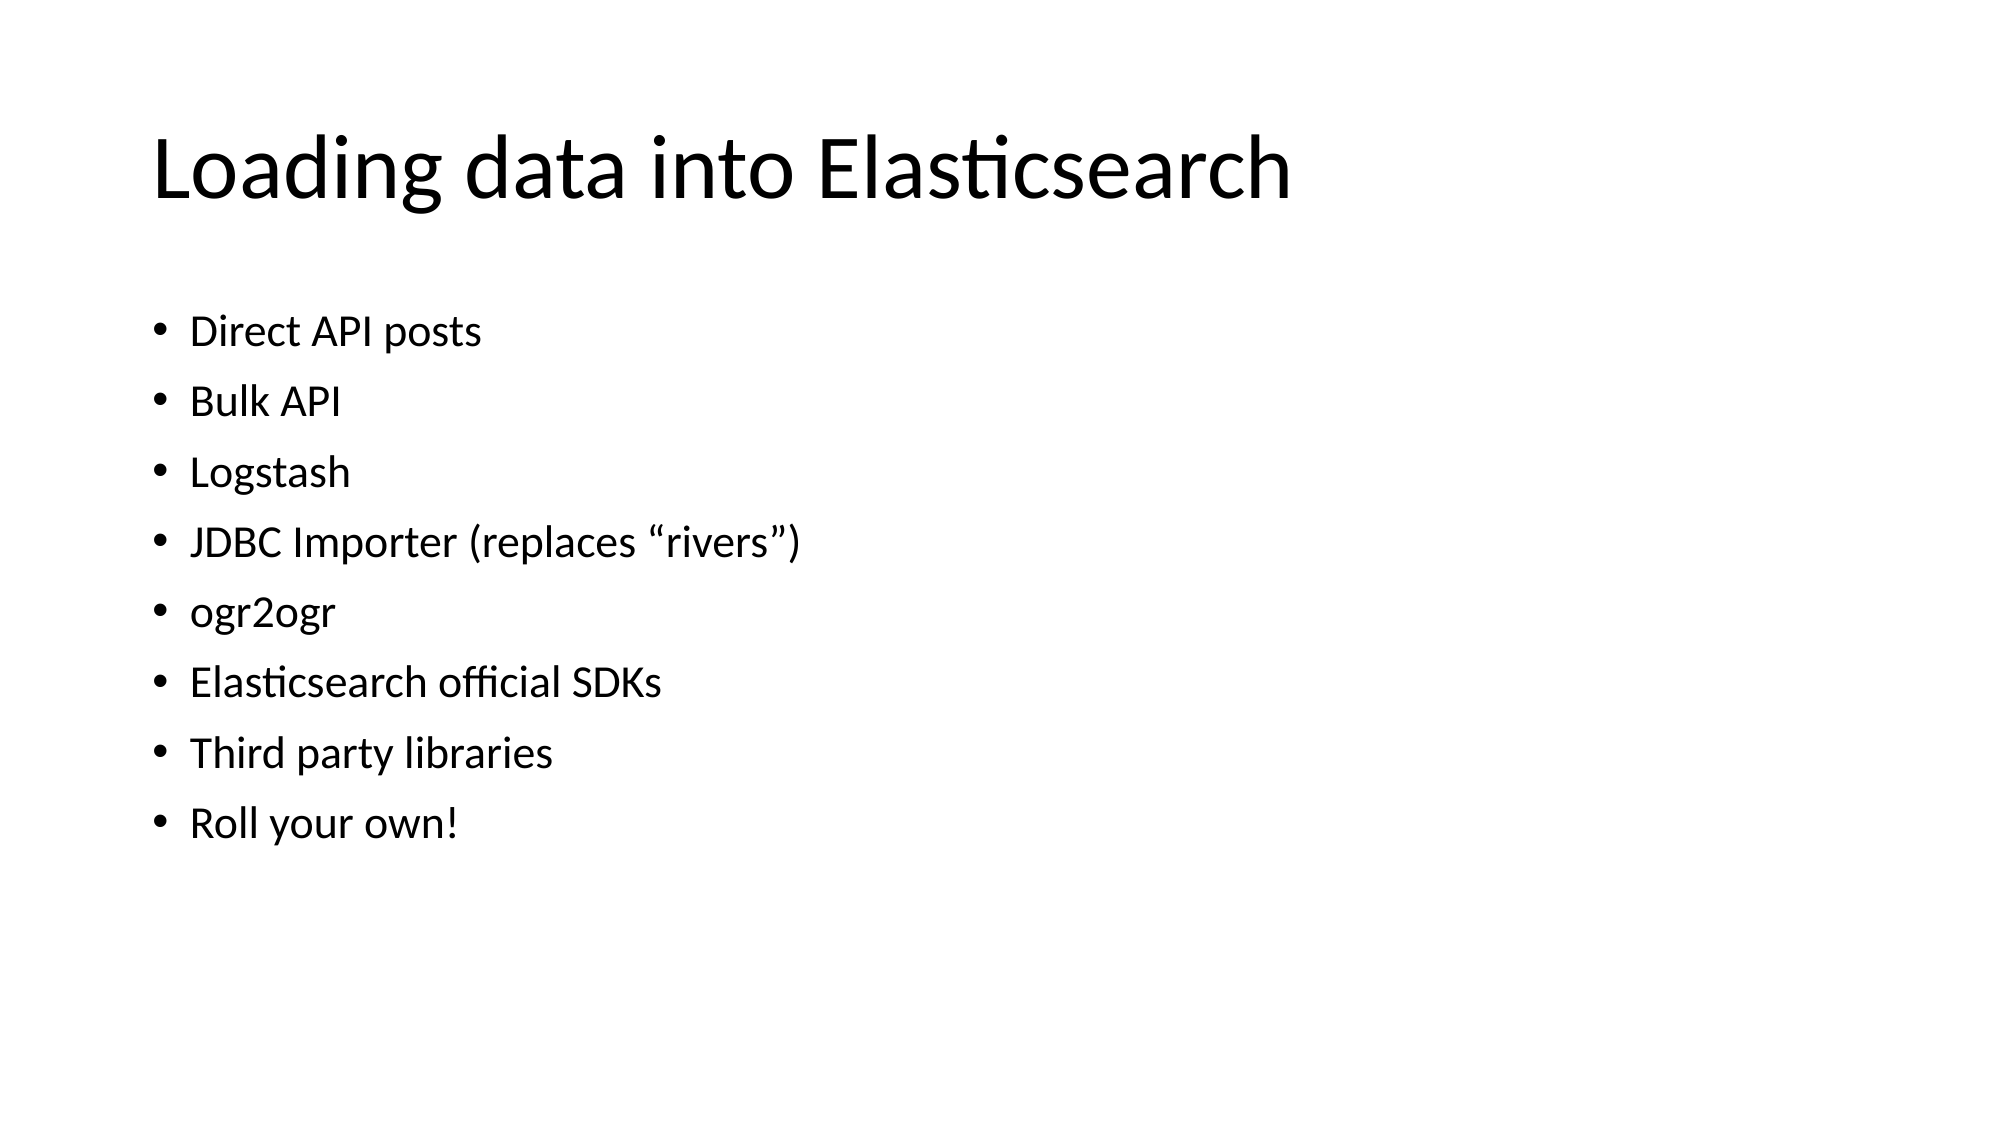

# Loading data into Elasticsearch
Direct API posts
Bulk API
Logstash
JDBC Importer (replaces “rivers”)
ogr2ogr
Elasticsearch official SDKs
Third party libraries
Roll your own!